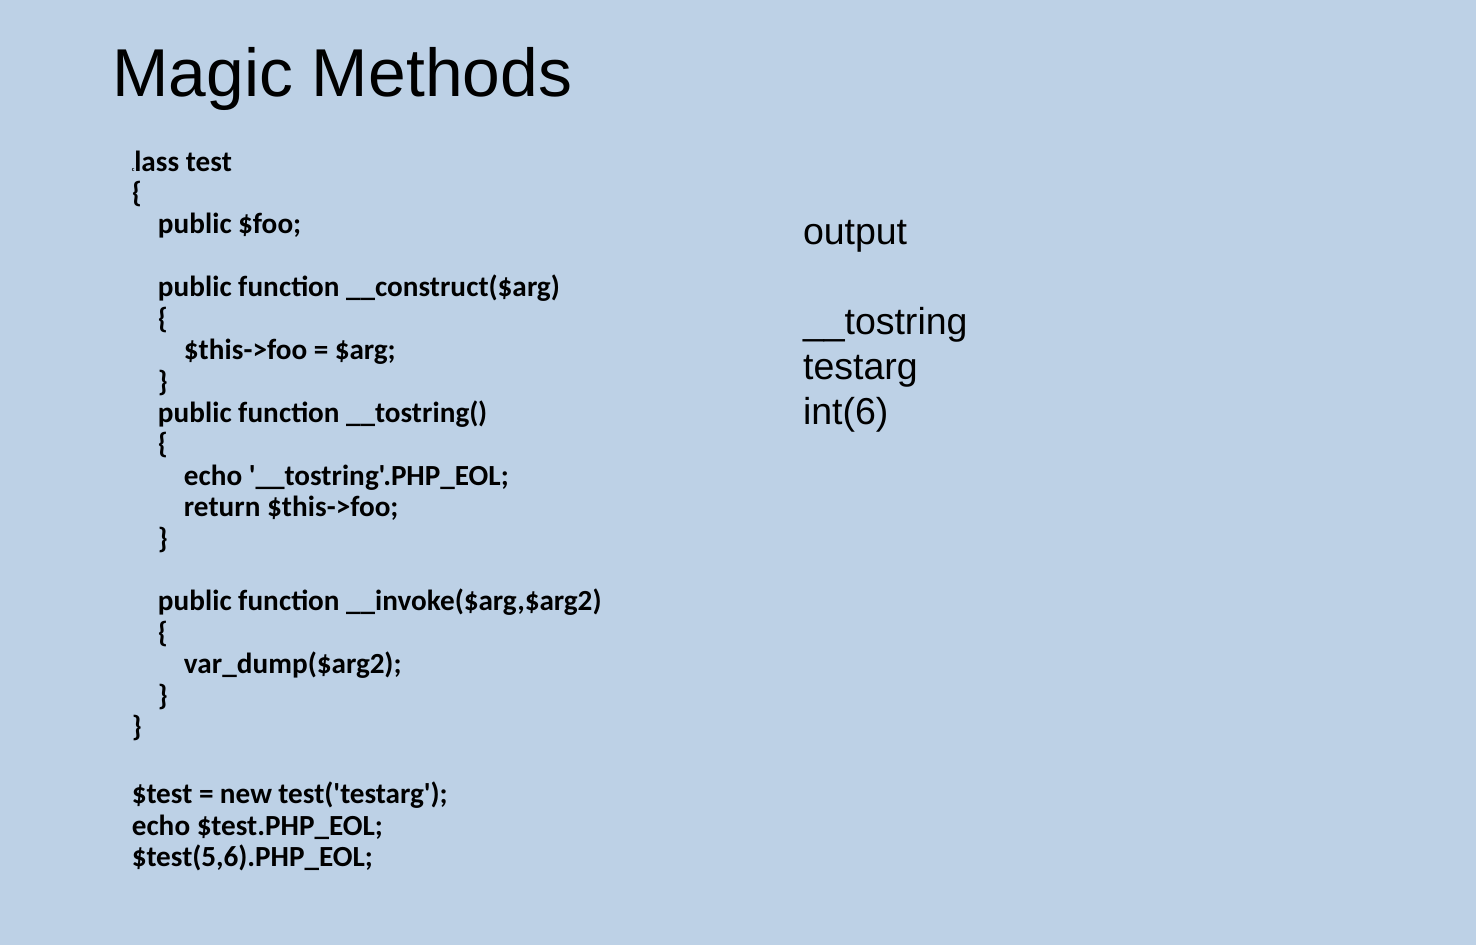

Magic Methods
class test
{
    public $foo;

    public function __construct($arg)
    {
        $this->foo = $arg;
    }
    public function __tostring()
    {
        echo '__tostring'.PHP_EOL;
        return $this->foo;
    }

    public function __invoke($arg,$arg2)
    {
        var_dump($arg2);
    }
}

$test = new test('testarg');
echo $test.PHP_EOL;
$test(5,6).PHP_EOL;

output

__tostring
testarg
int(6)